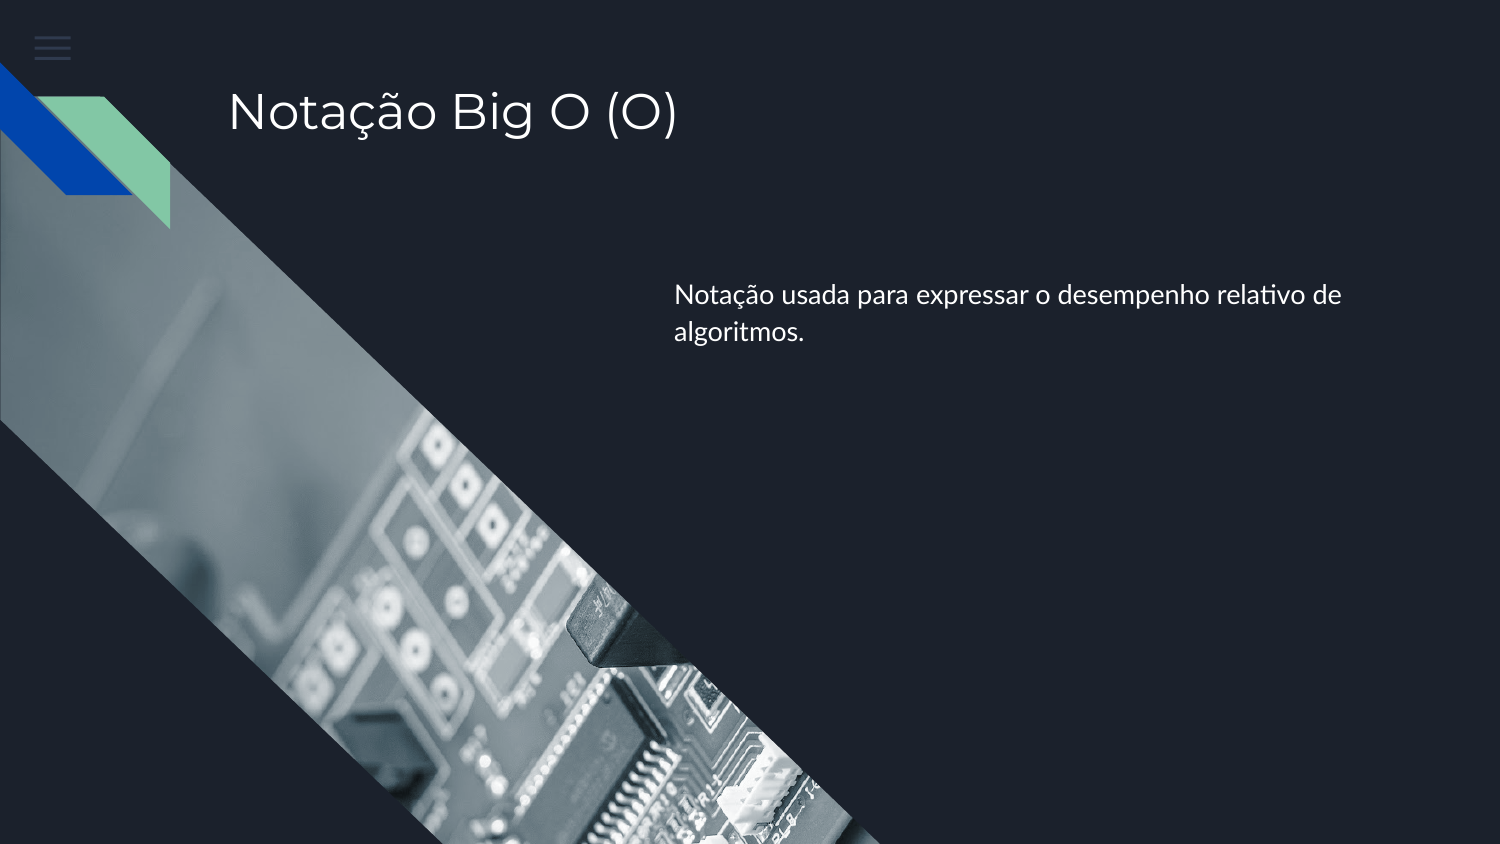

# Notação Big O (O)
Notação usada para expressar o desempenho relativo de algoritmos.